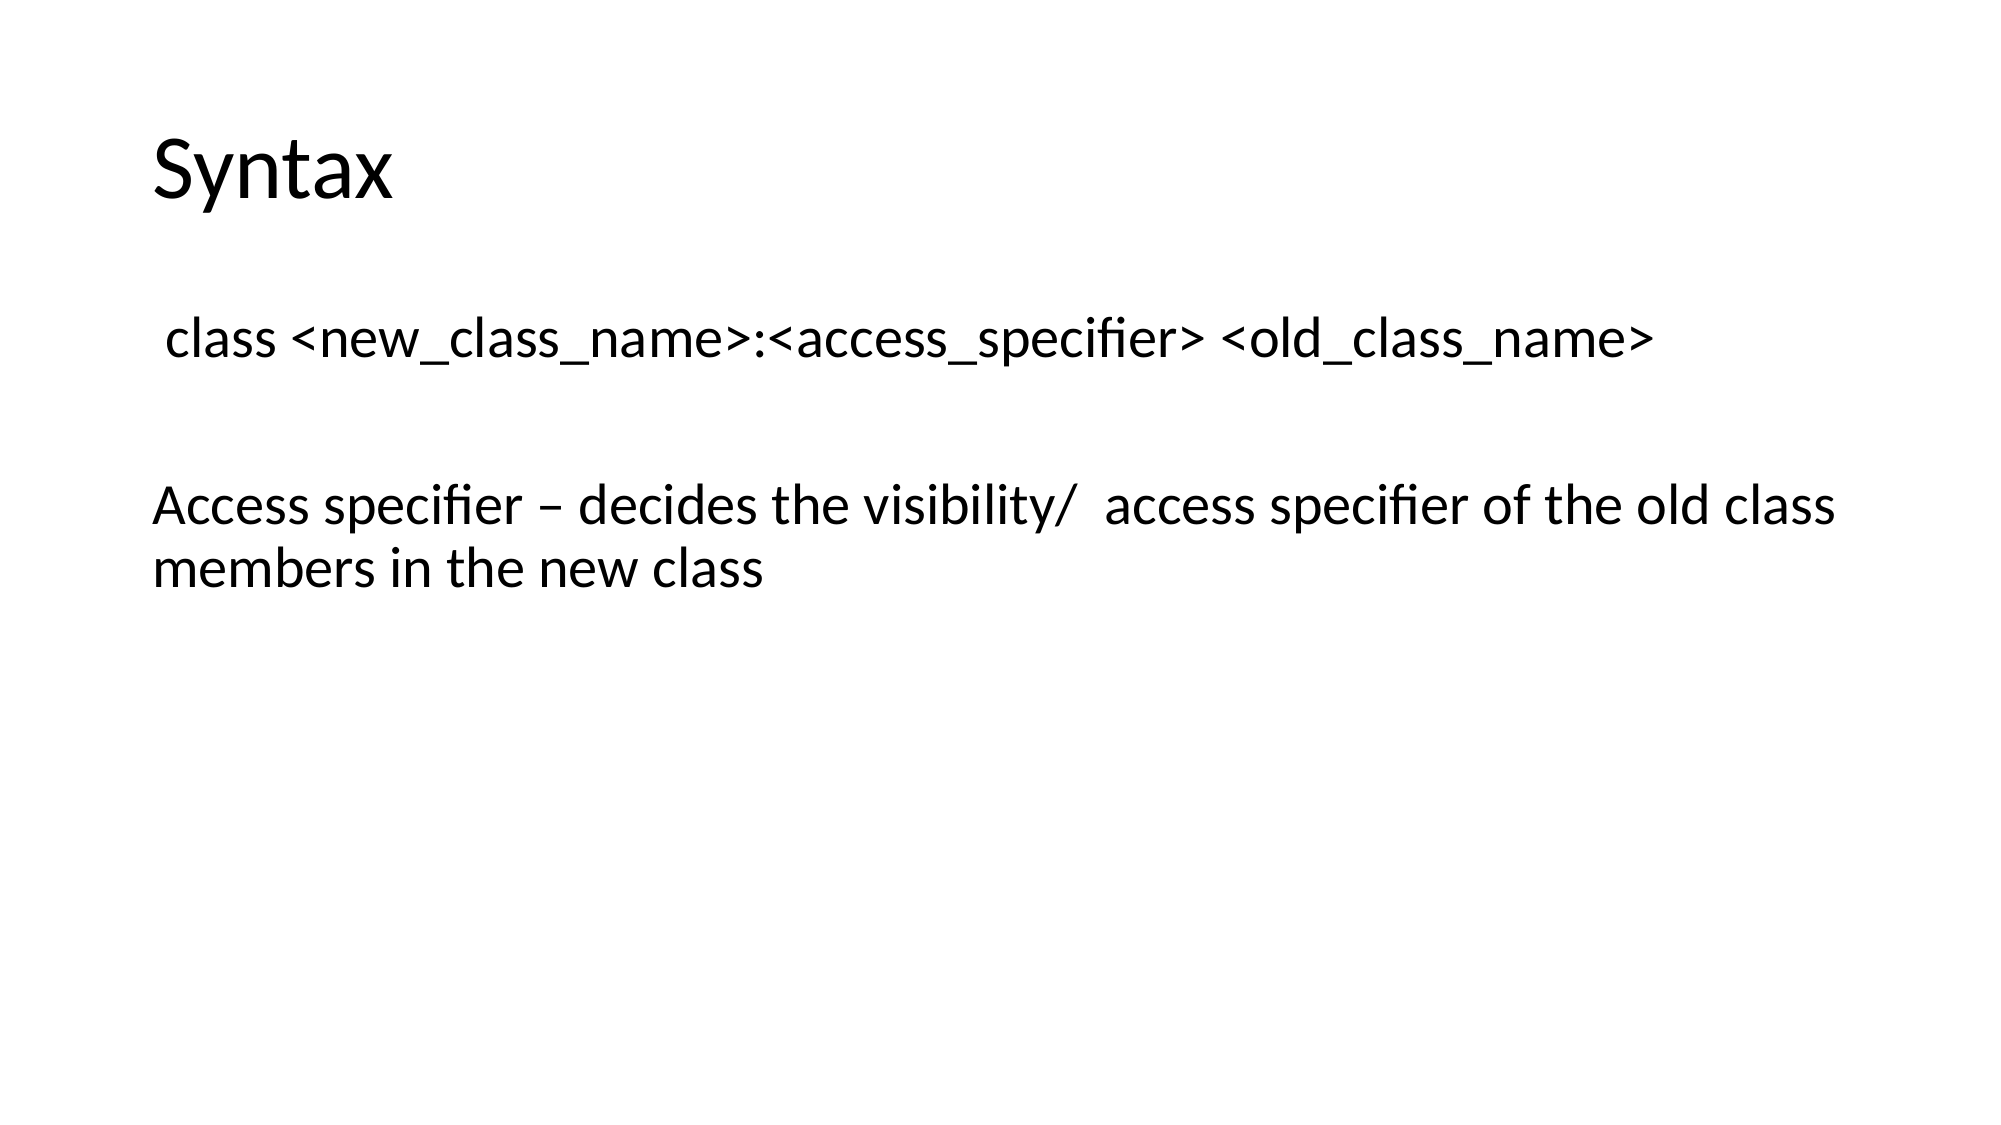

# Syntax
 class <new_class_name>:<access_specifier> <old_class_name>

Access specifier – decides the visibility/  access specifier of the old class members in the new class